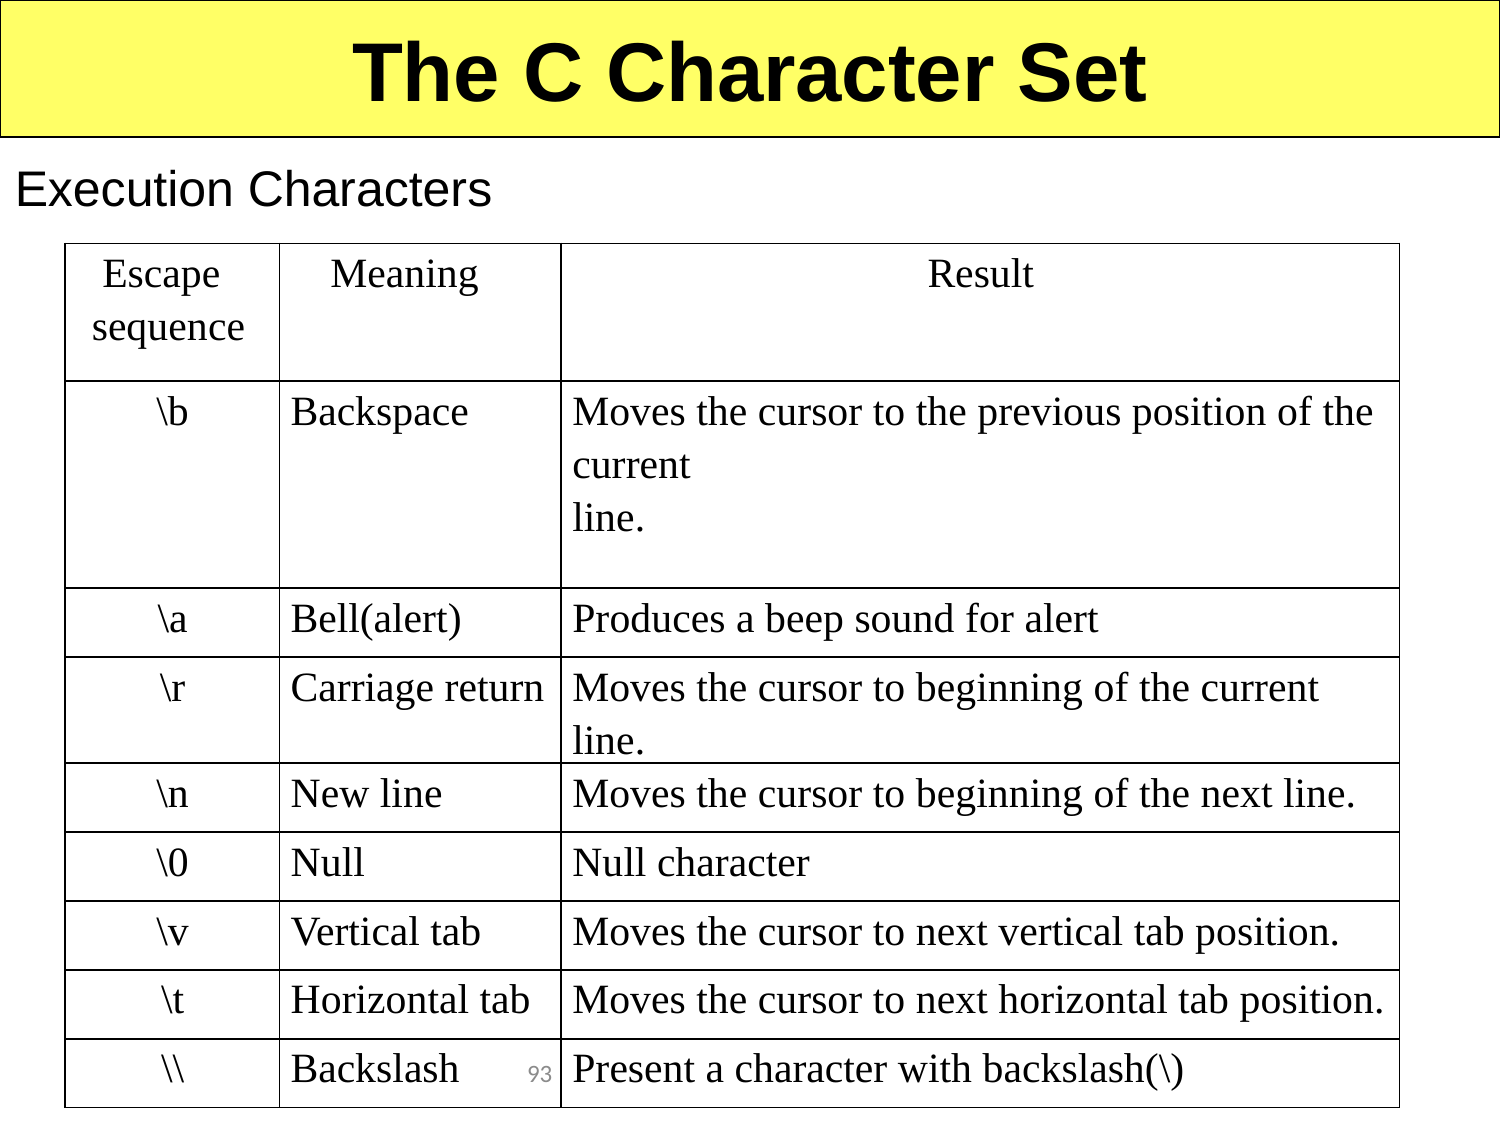

The C Character Set
Execution Characters

| Escape sequence | Meaning | Result |
| --- | --- | --- |
| \b | Backspace | Moves the cursor to the previous position of the current line. |
| \a | Bell(alert) | Produces a beep sound for alert |
| \r | Carriage return | Moves the cursor to beginning of the current line. |
| \n | New line | Moves the cursor to beginning of the next line. |
| \0 | Null | Null character |
| \v | Vertical tab | Moves the cursor to next vertical tab position. |
| \t | Horizontal tab | Moves the cursor to next horizontal tab position. |
| \\ | Backslash | Present a character with backslash(\) |
93